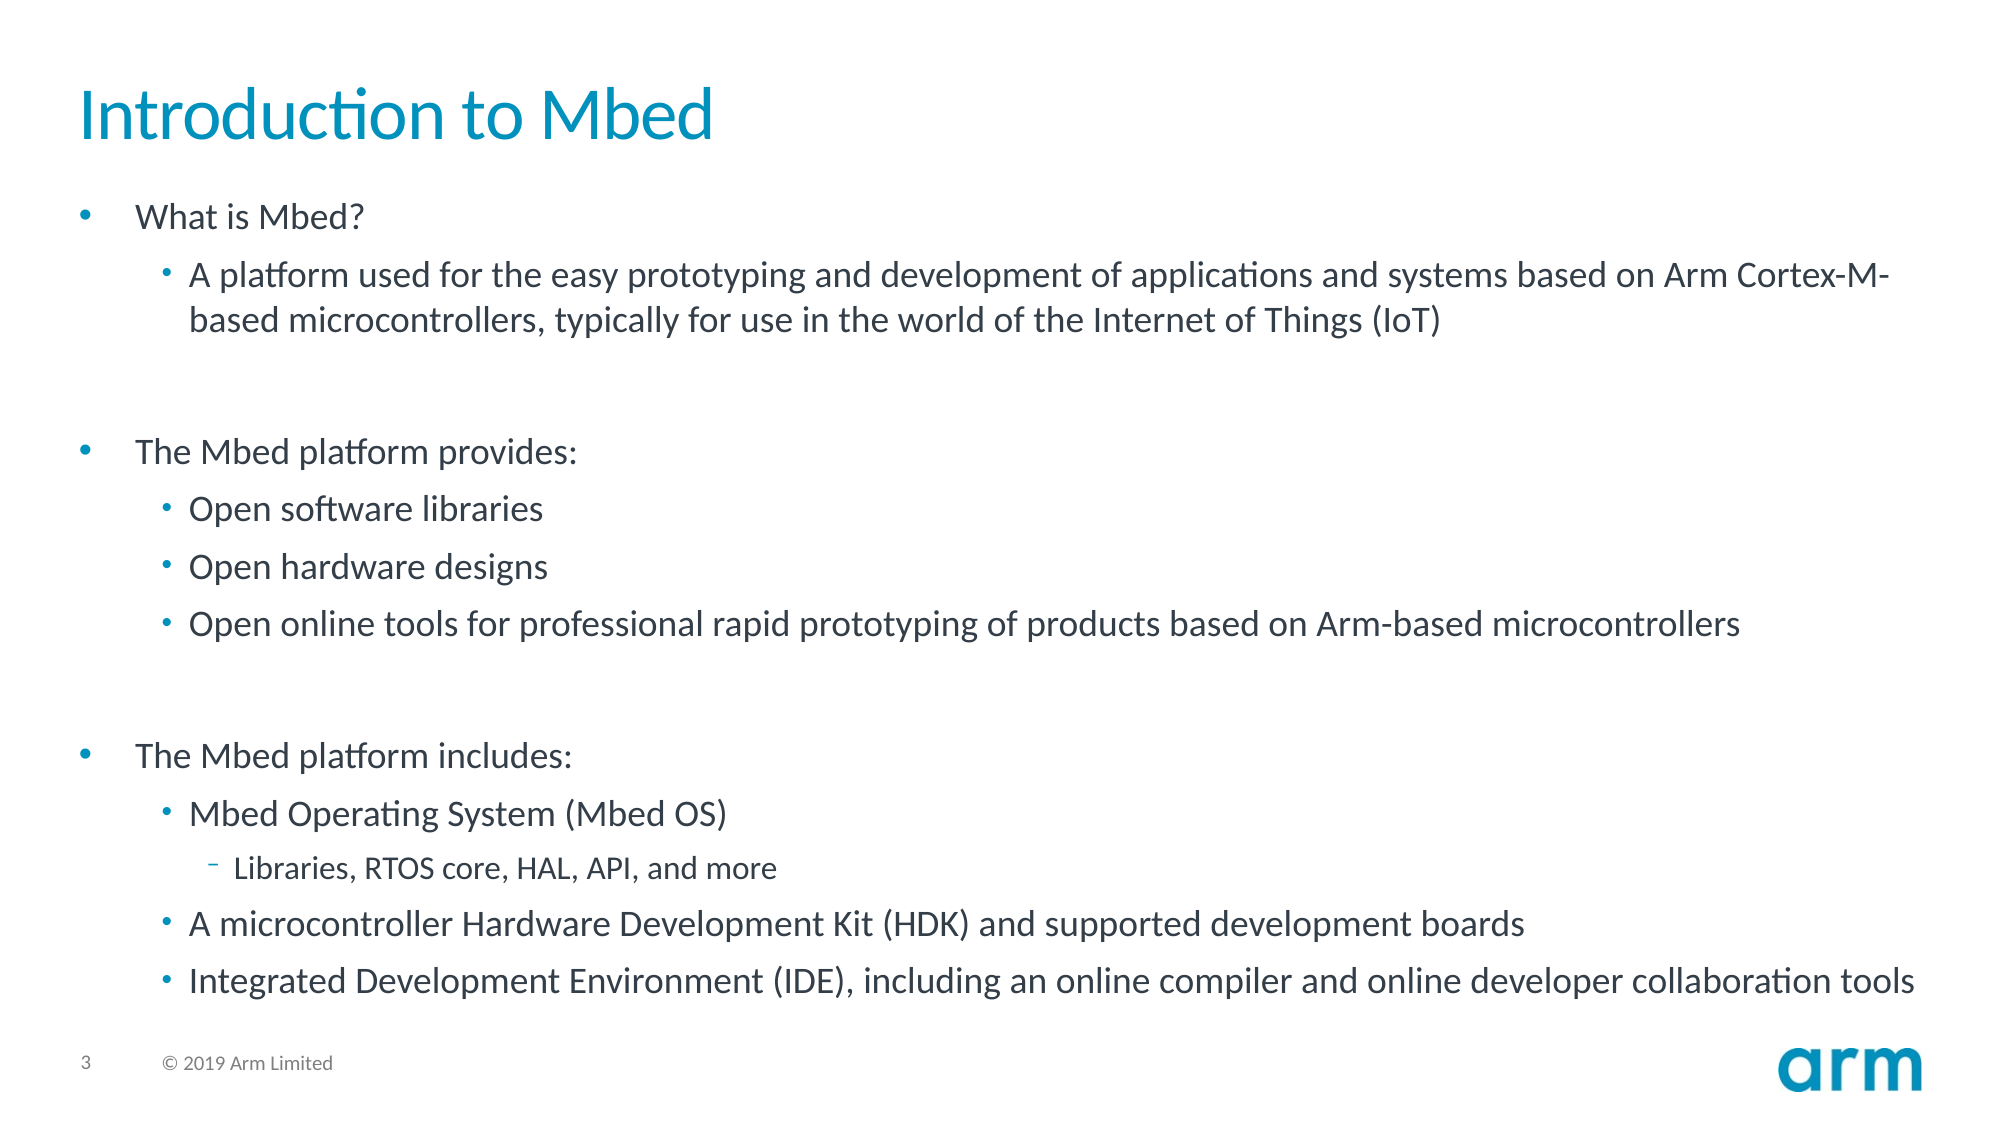

# Introduction to Mbed
What is Mbed?
A platform used for the easy prototyping and development of applications and systems based on Arm Cortex-M-based microcontrollers, typically for use in the world of the Internet of Things (IoT)

The Mbed platform provides:
Open software libraries
Open hardware designs
Open online tools for professional rapid prototyping of products based on Arm-based microcontrollers

The Mbed platform includes:
Mbed Operating System (Mbed OS)
Libraries, RTOS core, HAL, API, and more
A microcontroller Hardware Development Kit (HDK) and supported development boards
Integrated Development Environment (IDE), including an online compiler and online developer collaboration tools